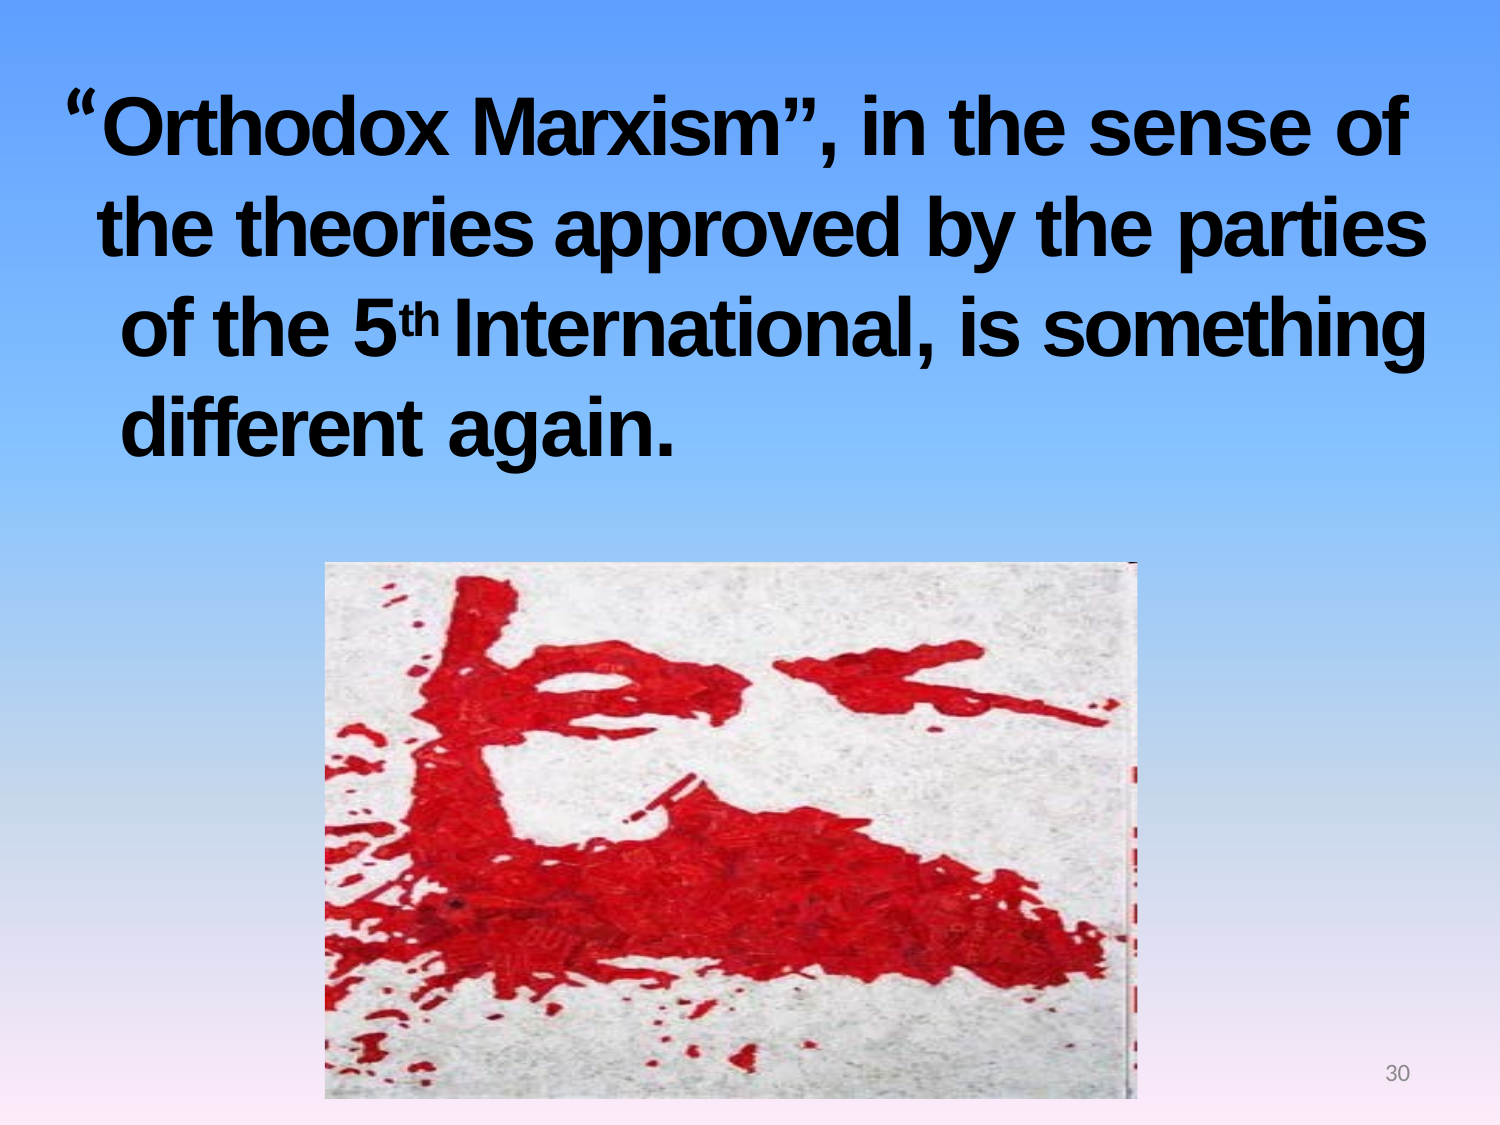

# “Orthodox Marxism”, in the sense of  the theories approved by the parties  of the 5th International, is something  different again.

30